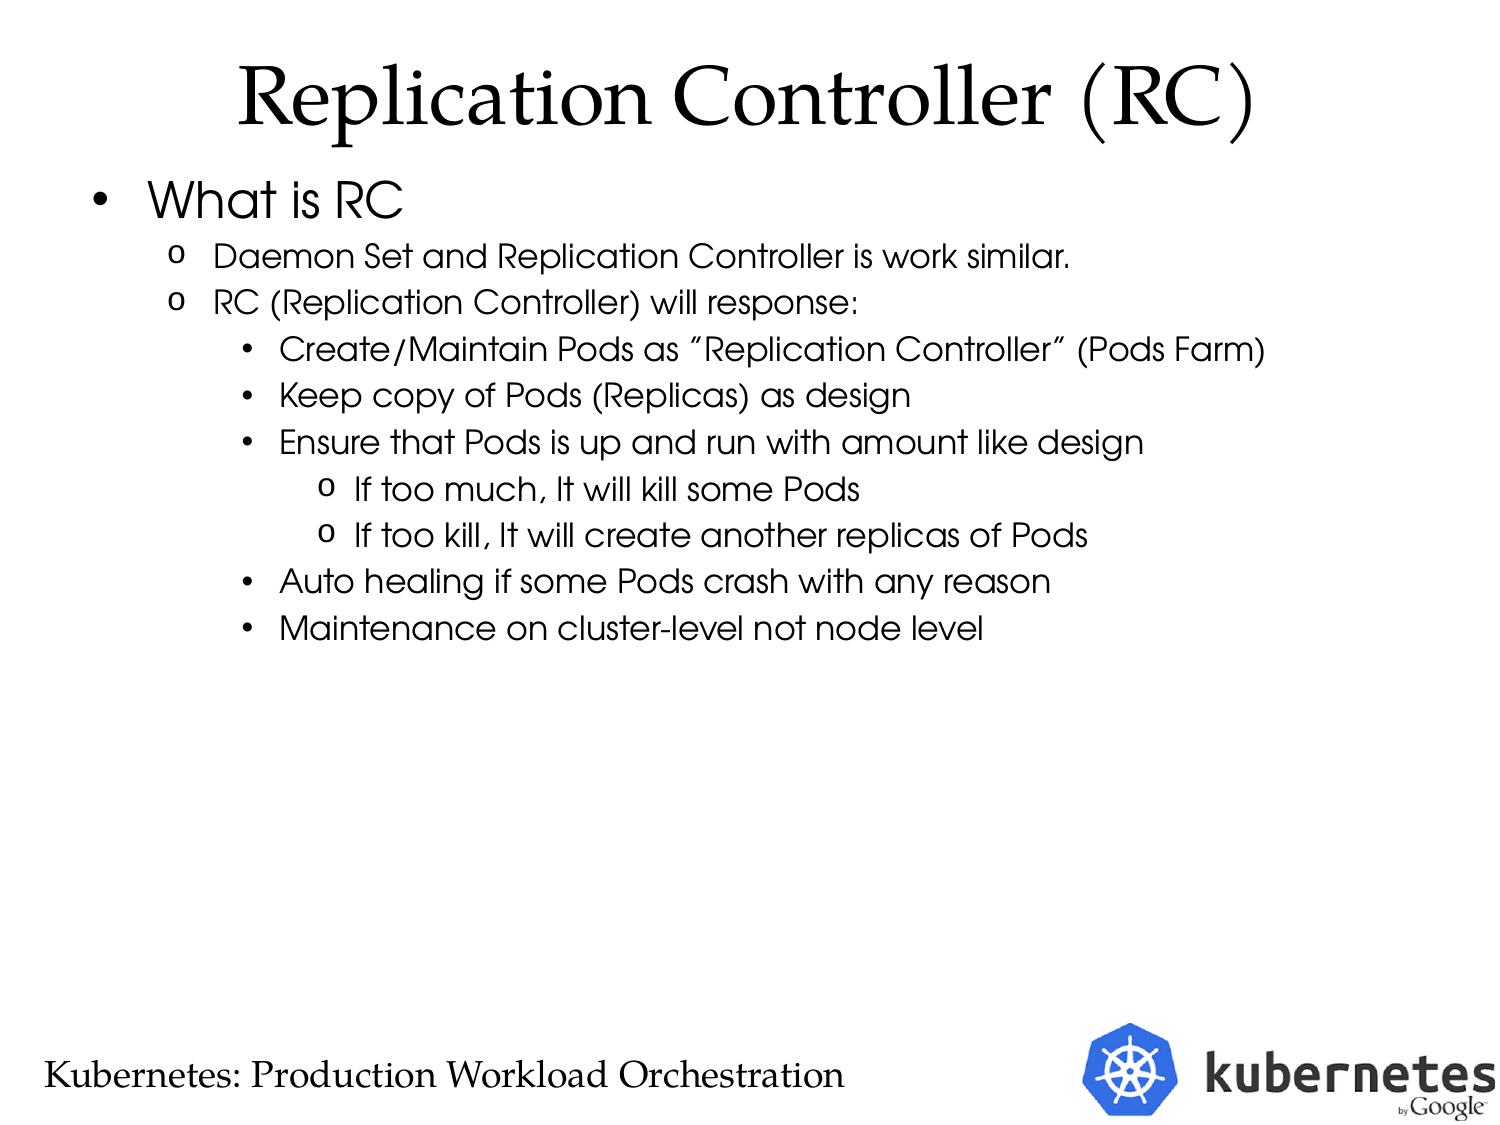

# Replication Controller (RC)
What is RC
Daemon Set and Replication Controller is work similar.
RC (Replication Controller) will response:
Create/Maintain Pods as ”Replication Controller” (Pods Farm)
Keep copy of Pods (Replicas) as design
Ensure that Pods is up and run with amount like design
If too much, It will kill some Pods
If too kill, It will create another replicas of Pods
Auto healing if some Pods crash with any reason
Maintenance on cluster-level not node level
Kubernetes: Production Workload Orchestration